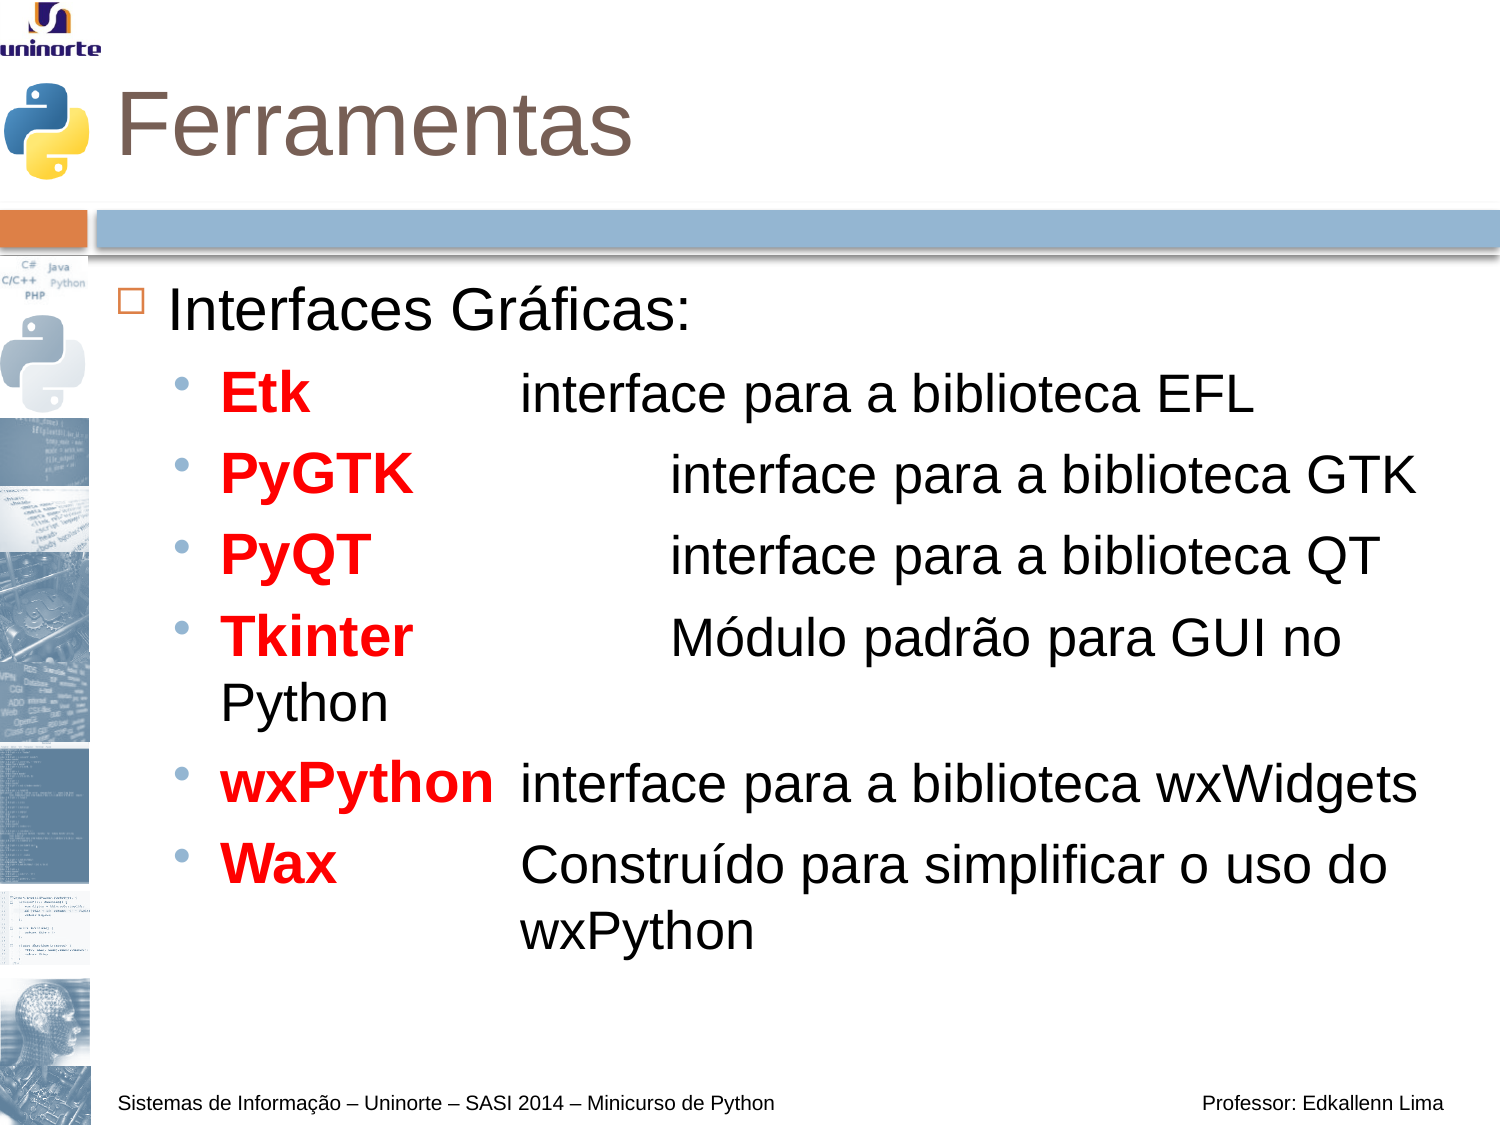

# Ferramentas
Interfaces Gráficas:
Etk		interface para a biblioteca EFL
PyGTK		interface para a biblioteca GTK
PyQT		interface para a biblioteca QT
Tkinter		Módulo padrão para GUI no Python
wxPython	interface para a biblioteca wxWidgets
Wax		Construído para simplificar o uso do 			wxPython